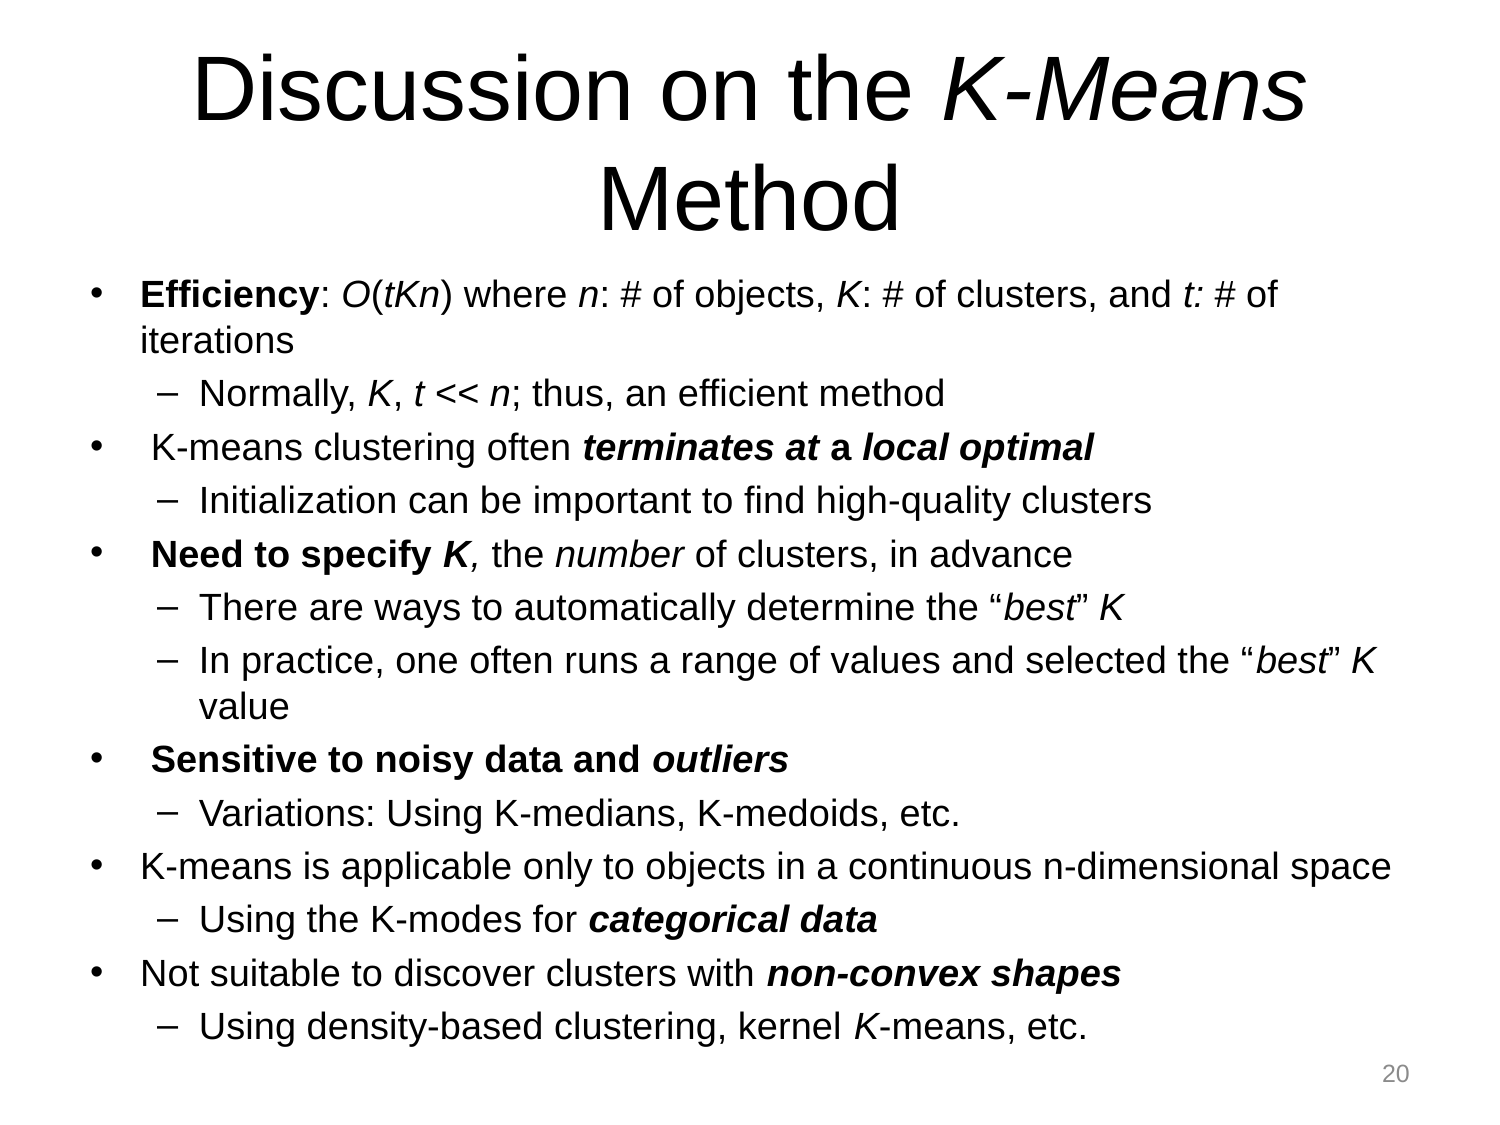

# Discussion on the K-Means Method
Efficiency: O(tKn) where n: # of objects, K: # of clusters, and t: # of iterations
Normally, K, t << n; thus, an efficient method
 K-means clustering often terminates at a local optimal
Initialization can be important to find high-quality clusters
 Need to specify K, the number of clusters, in advance
There are ways to automatically determine the “best” K
In practice, one often runs a range of values and selected the “best” K value
 Sensitive to noisy data and outliers
Variations: Using K-medians, K-medoids, etc.
K-means is applicable only to objects in a continuous n-dimensional space
Using the K-modes for categorical data
Not suitable to discover clusters with non-convex shapes
Using density-based clustering, kernel K-means, etc.
20